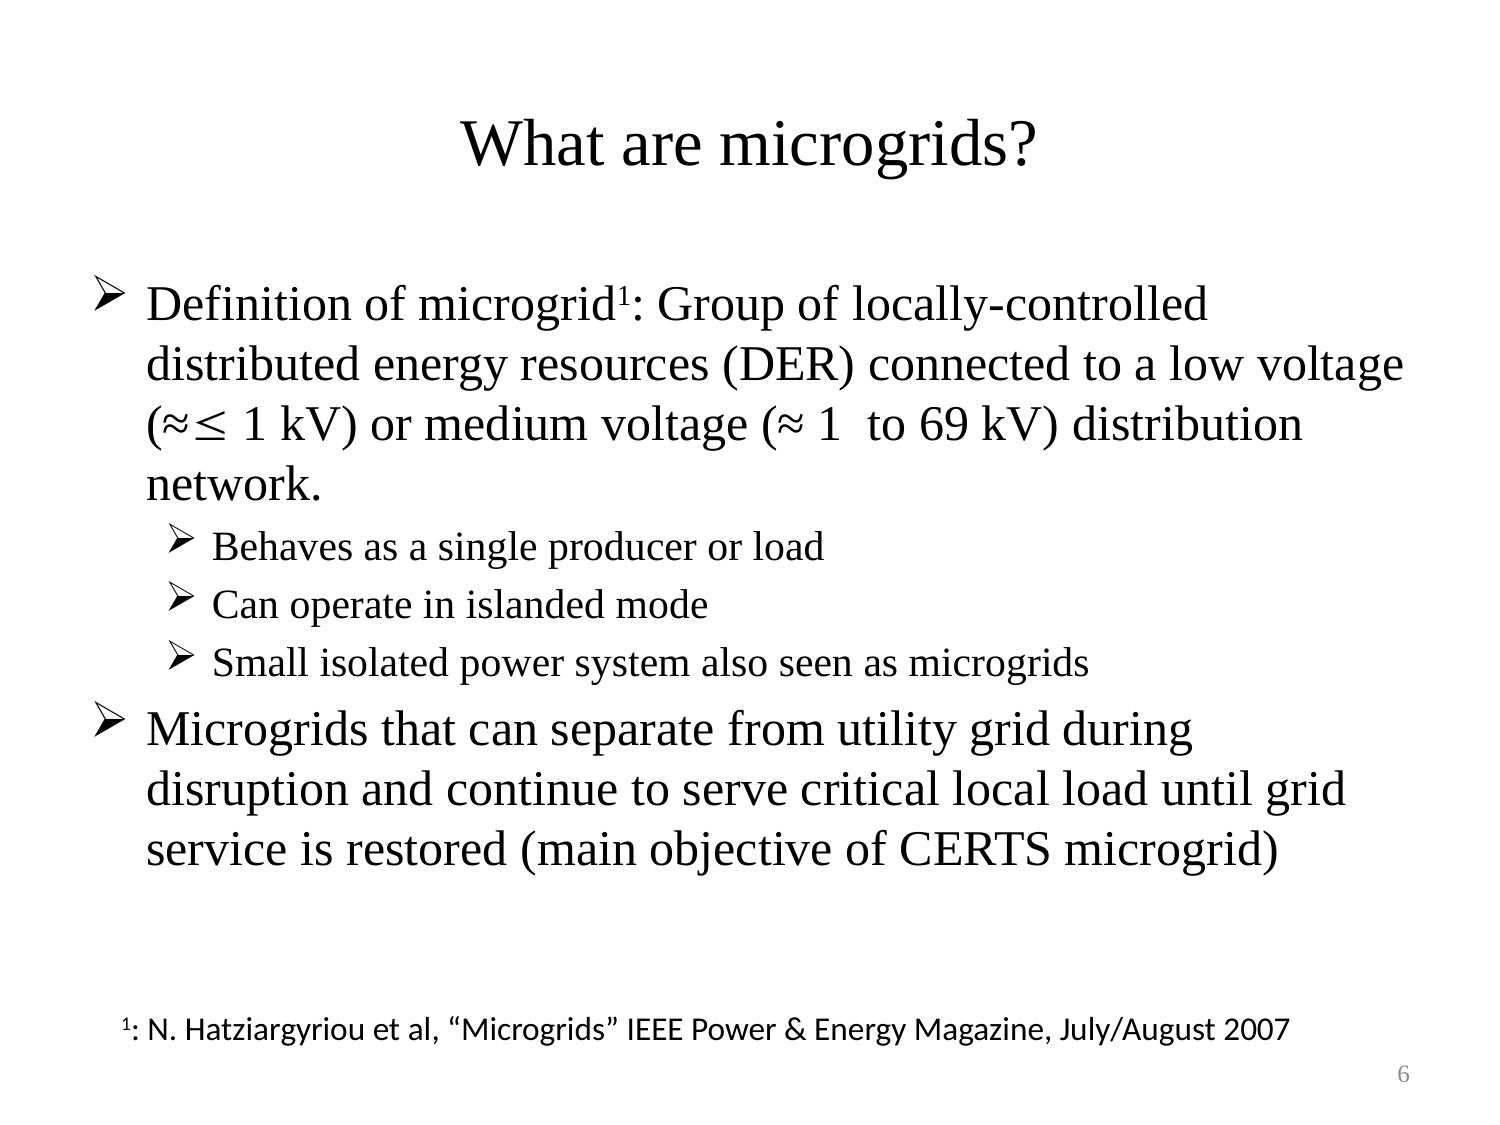

# What are microgrids?
Definition of microgrid1: Group of locally-controlled distributed energy resources (DER) connected to a low voltage (≈≤ 1 kV) or medium voltage (≈ 1  to 69 kV) distribution network.
Behaves as a single producer or load
Can operate in islanded mode
Small isolated power system also seen as microgrids
Microgrids that can separate from utility grid during disruption and continue to serve critical local load until grid service is restored (main objective of CERTS microgrid)
1: N. Hatziargyriou et al, “Microgrids” IEEE Power & Energy Magazine, July/August 2007
6